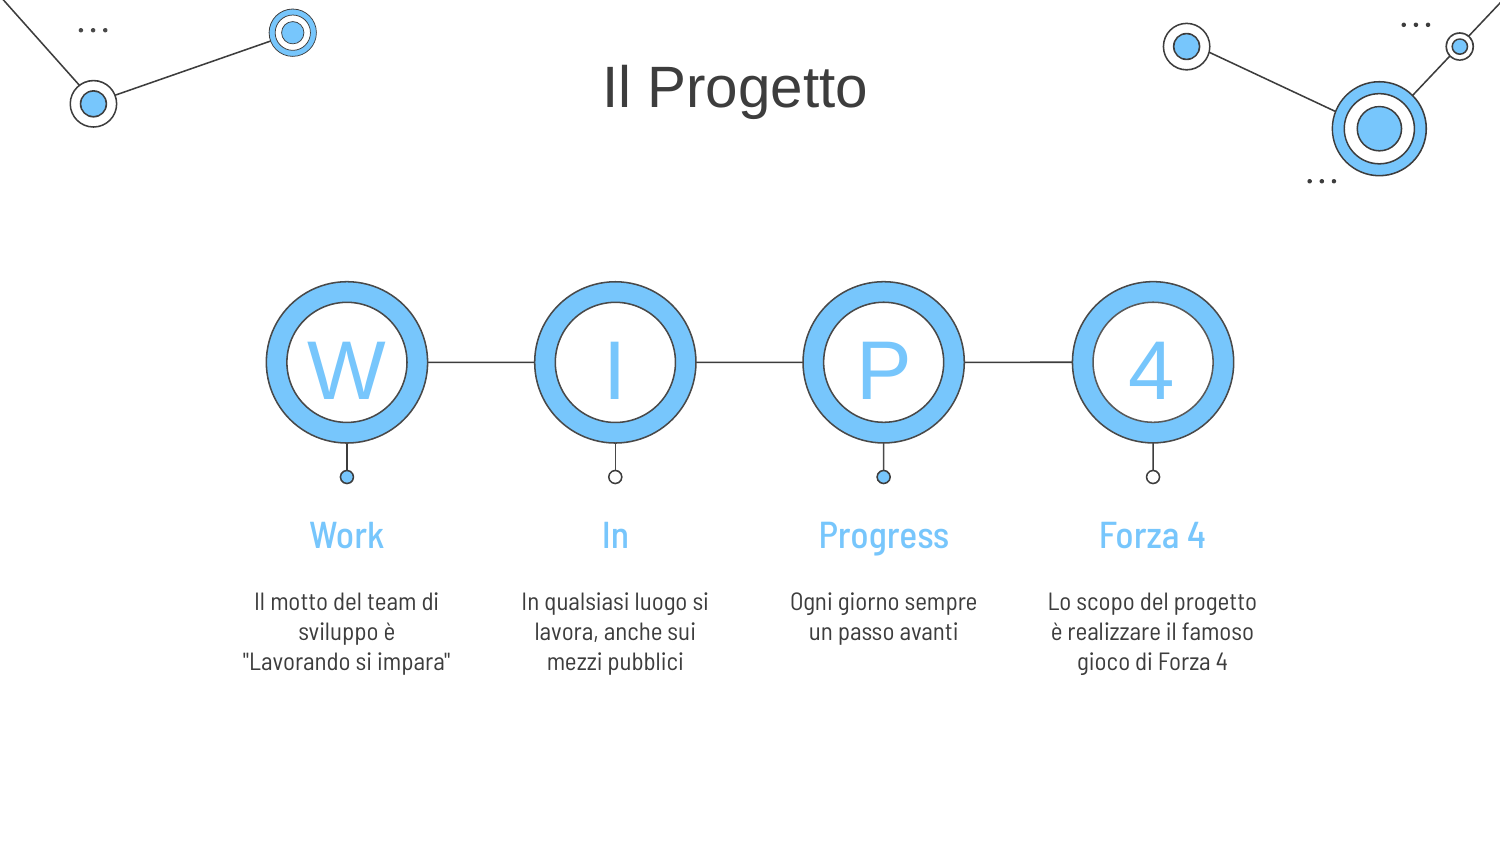

# Il Progetto

W
Work
Il motto del team di sviluppo è "Lavorando si impara"
I
In
In qualsiasi luogo si lavora, anche sui mezzi pubblici
P
Progress
Ogni giorno sempre un passo avanti
4
Forza 4
Lo scopo del progetto è realizzare il famoso gioco di Forza 4